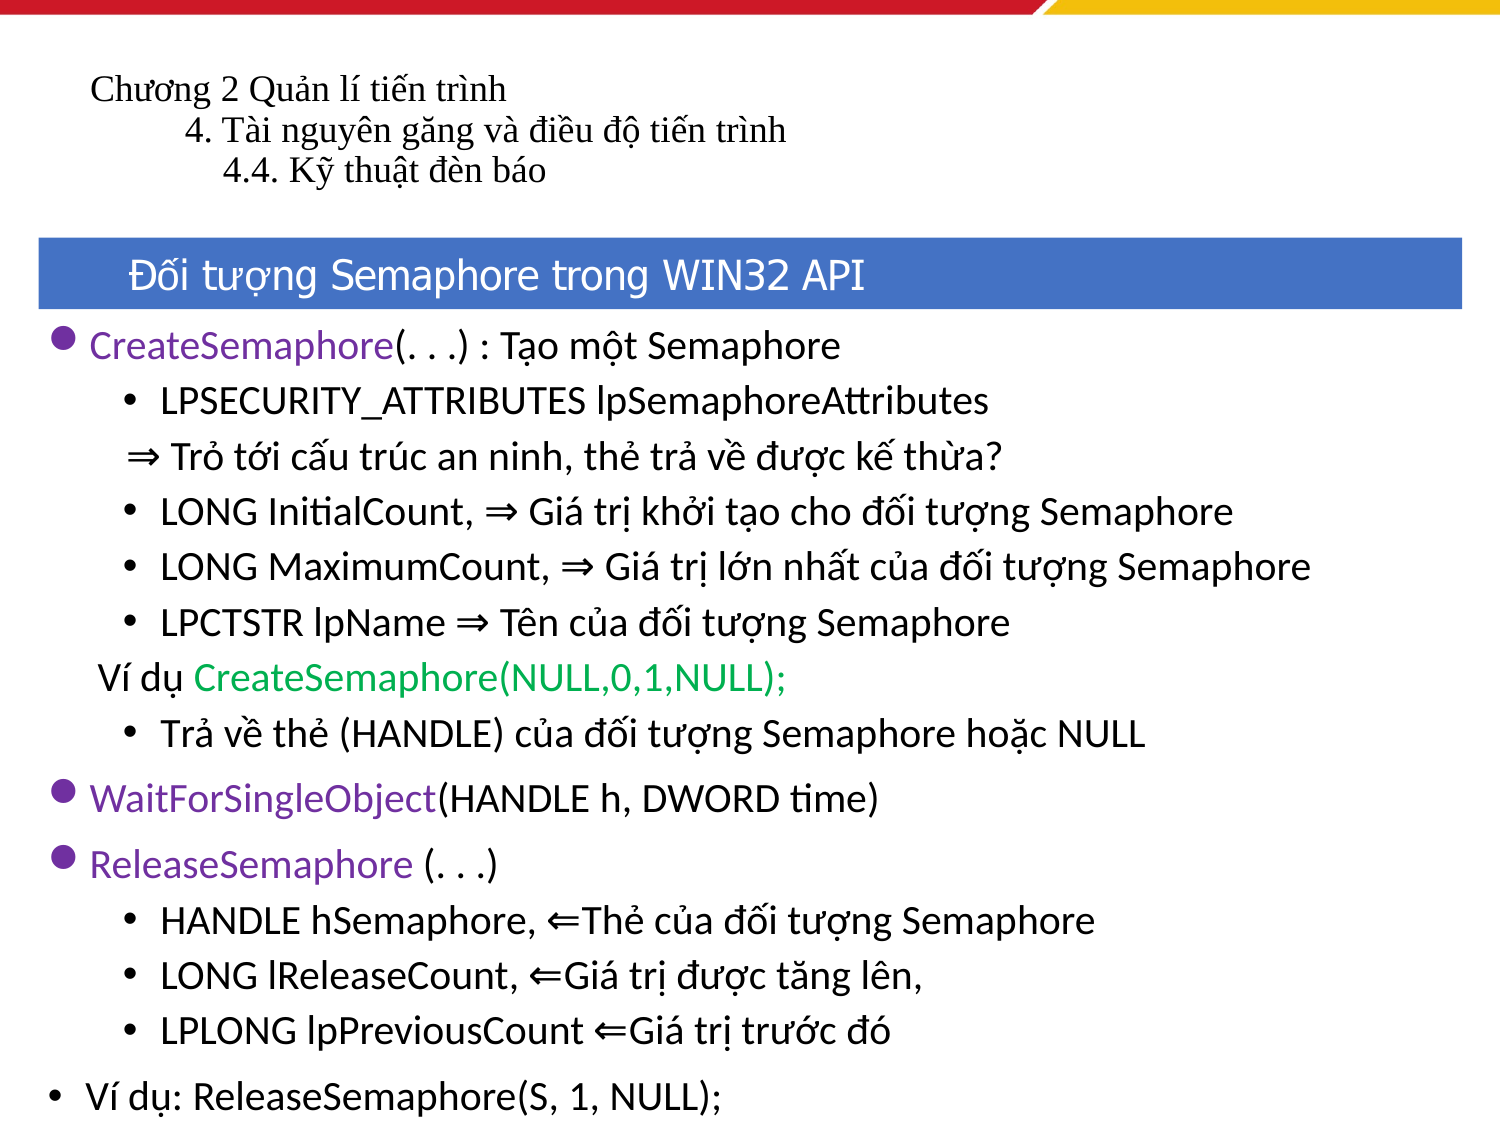

# Chương 2 Quản lí tiến trình 4. Tài nguyên găng và điều độ tiến trình 4.4. Kỹ thuật đèn báo
Đối tượng Semaphore trong WIN32 API
CreateSemaphore(. . .) : Tạo một Semaphore
LPSECURITY_ATTRIBUTES lpSemaphoreAttributes
   ⇒ Trỏ tới cấu trúc an ninh, thẻ trả về được kế thừa?
LONG InitialCount, ⇒ Giá trị khởi tạo cho đối tượng Semaphore
LONG MaximumCount, ⇒ Giá trị lớn nhất của đối tượng Semaphore
LPCTSTR lpName ⇒ Tên của đối tượng Semaphore
Ví dụ CreateSemaphore(NULL,0,1,NULL);
Trả về thẻ (HANDLE) của đối tượng Semaphore hoặc NULL
WaitForSingleObject(HANDLE h, DWORD time)
ReleaseSemaphore (. . .)
HANDLE hSemaphore, ⇐Thẻ của đối tượng Semaphore
LONG lReleaseCount, ⇐Giá trị được tăng lên,
LPLONG lpPreviousCount ⇐Giá trị trước đó
Ví dụ: ReleaseSemaphore(S, 1, NULL);